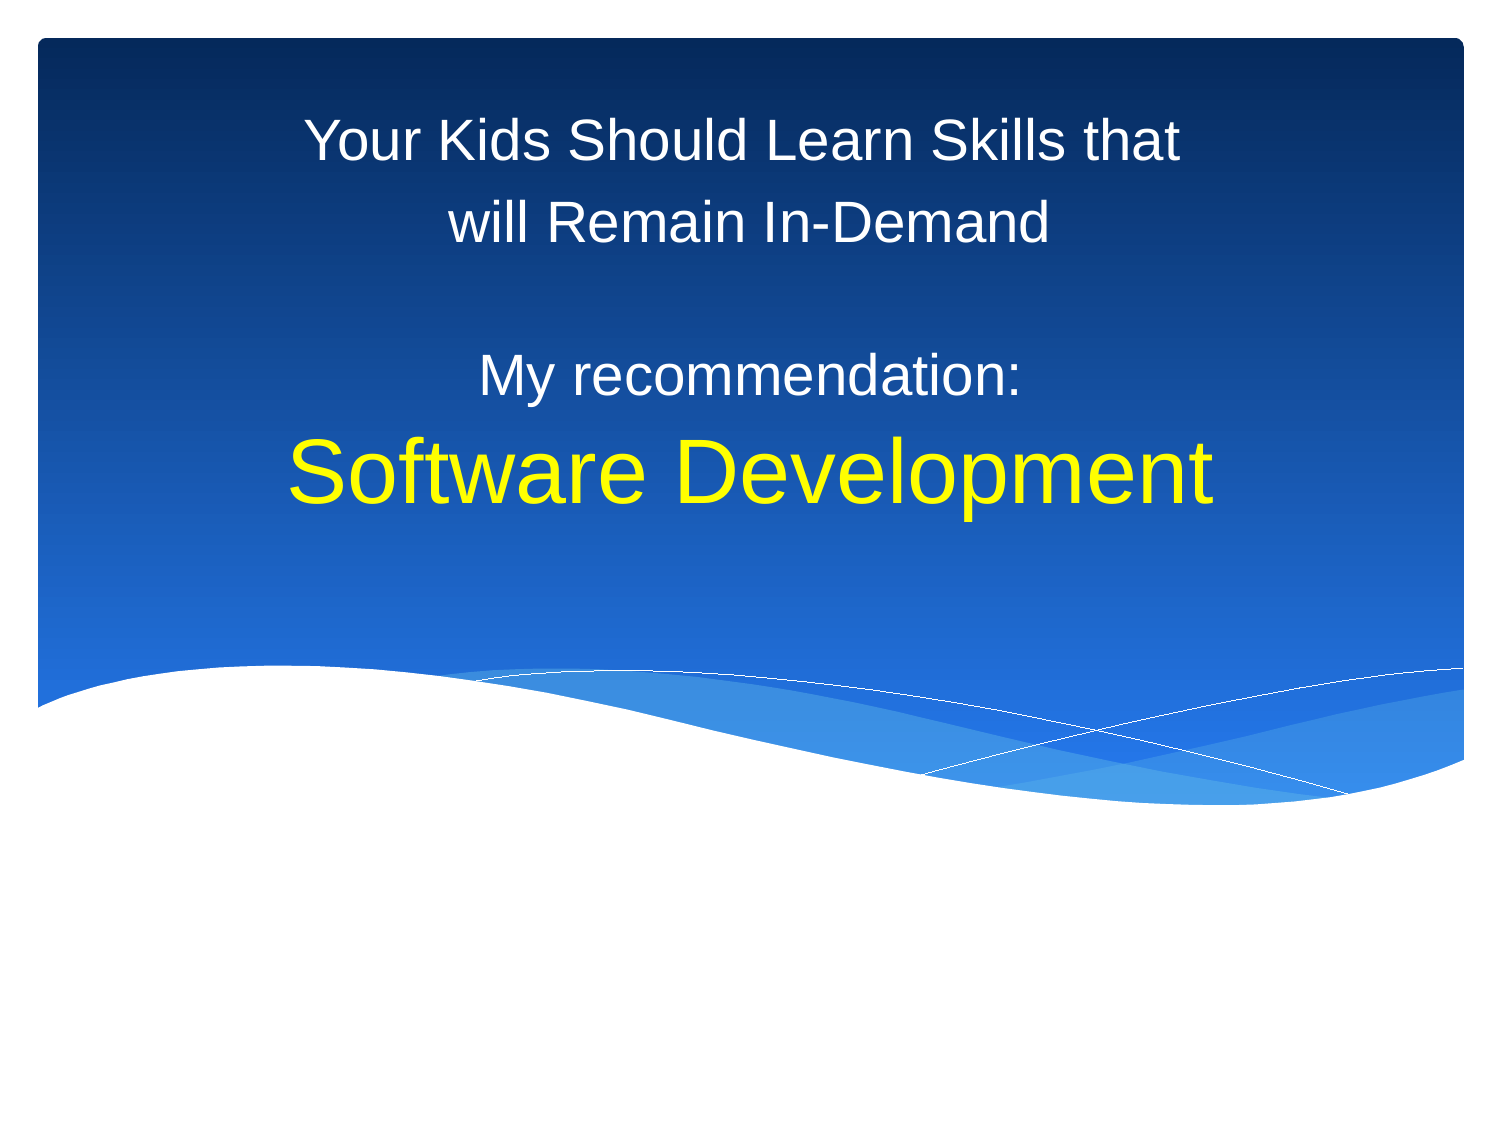

Your Kids Should Learn Skills that
will Remain In-Demand
My recommendation:
# Software Development